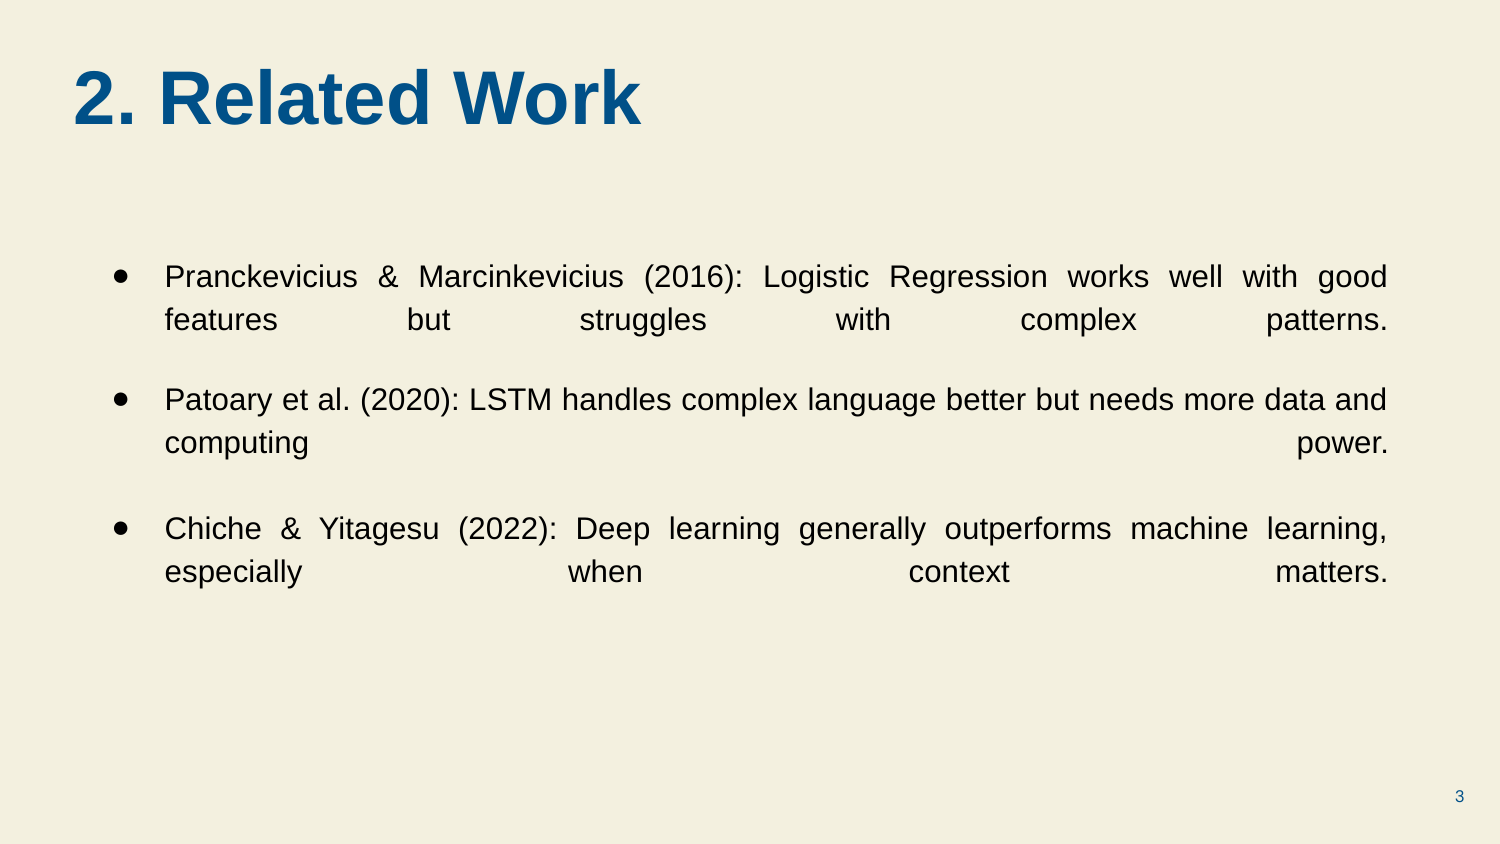

2. Related Work

Pranckevicius & Marcinkevicius (2016): Logistic Regression works well with good features but struggles with complex patterns.
Patoary et al. (2020): LSTM handles complex language better but needs more data and computing power.
Chiche & Yitagesu (2022): Deep learning generally outperforms machine learning, especially when context matters.
3